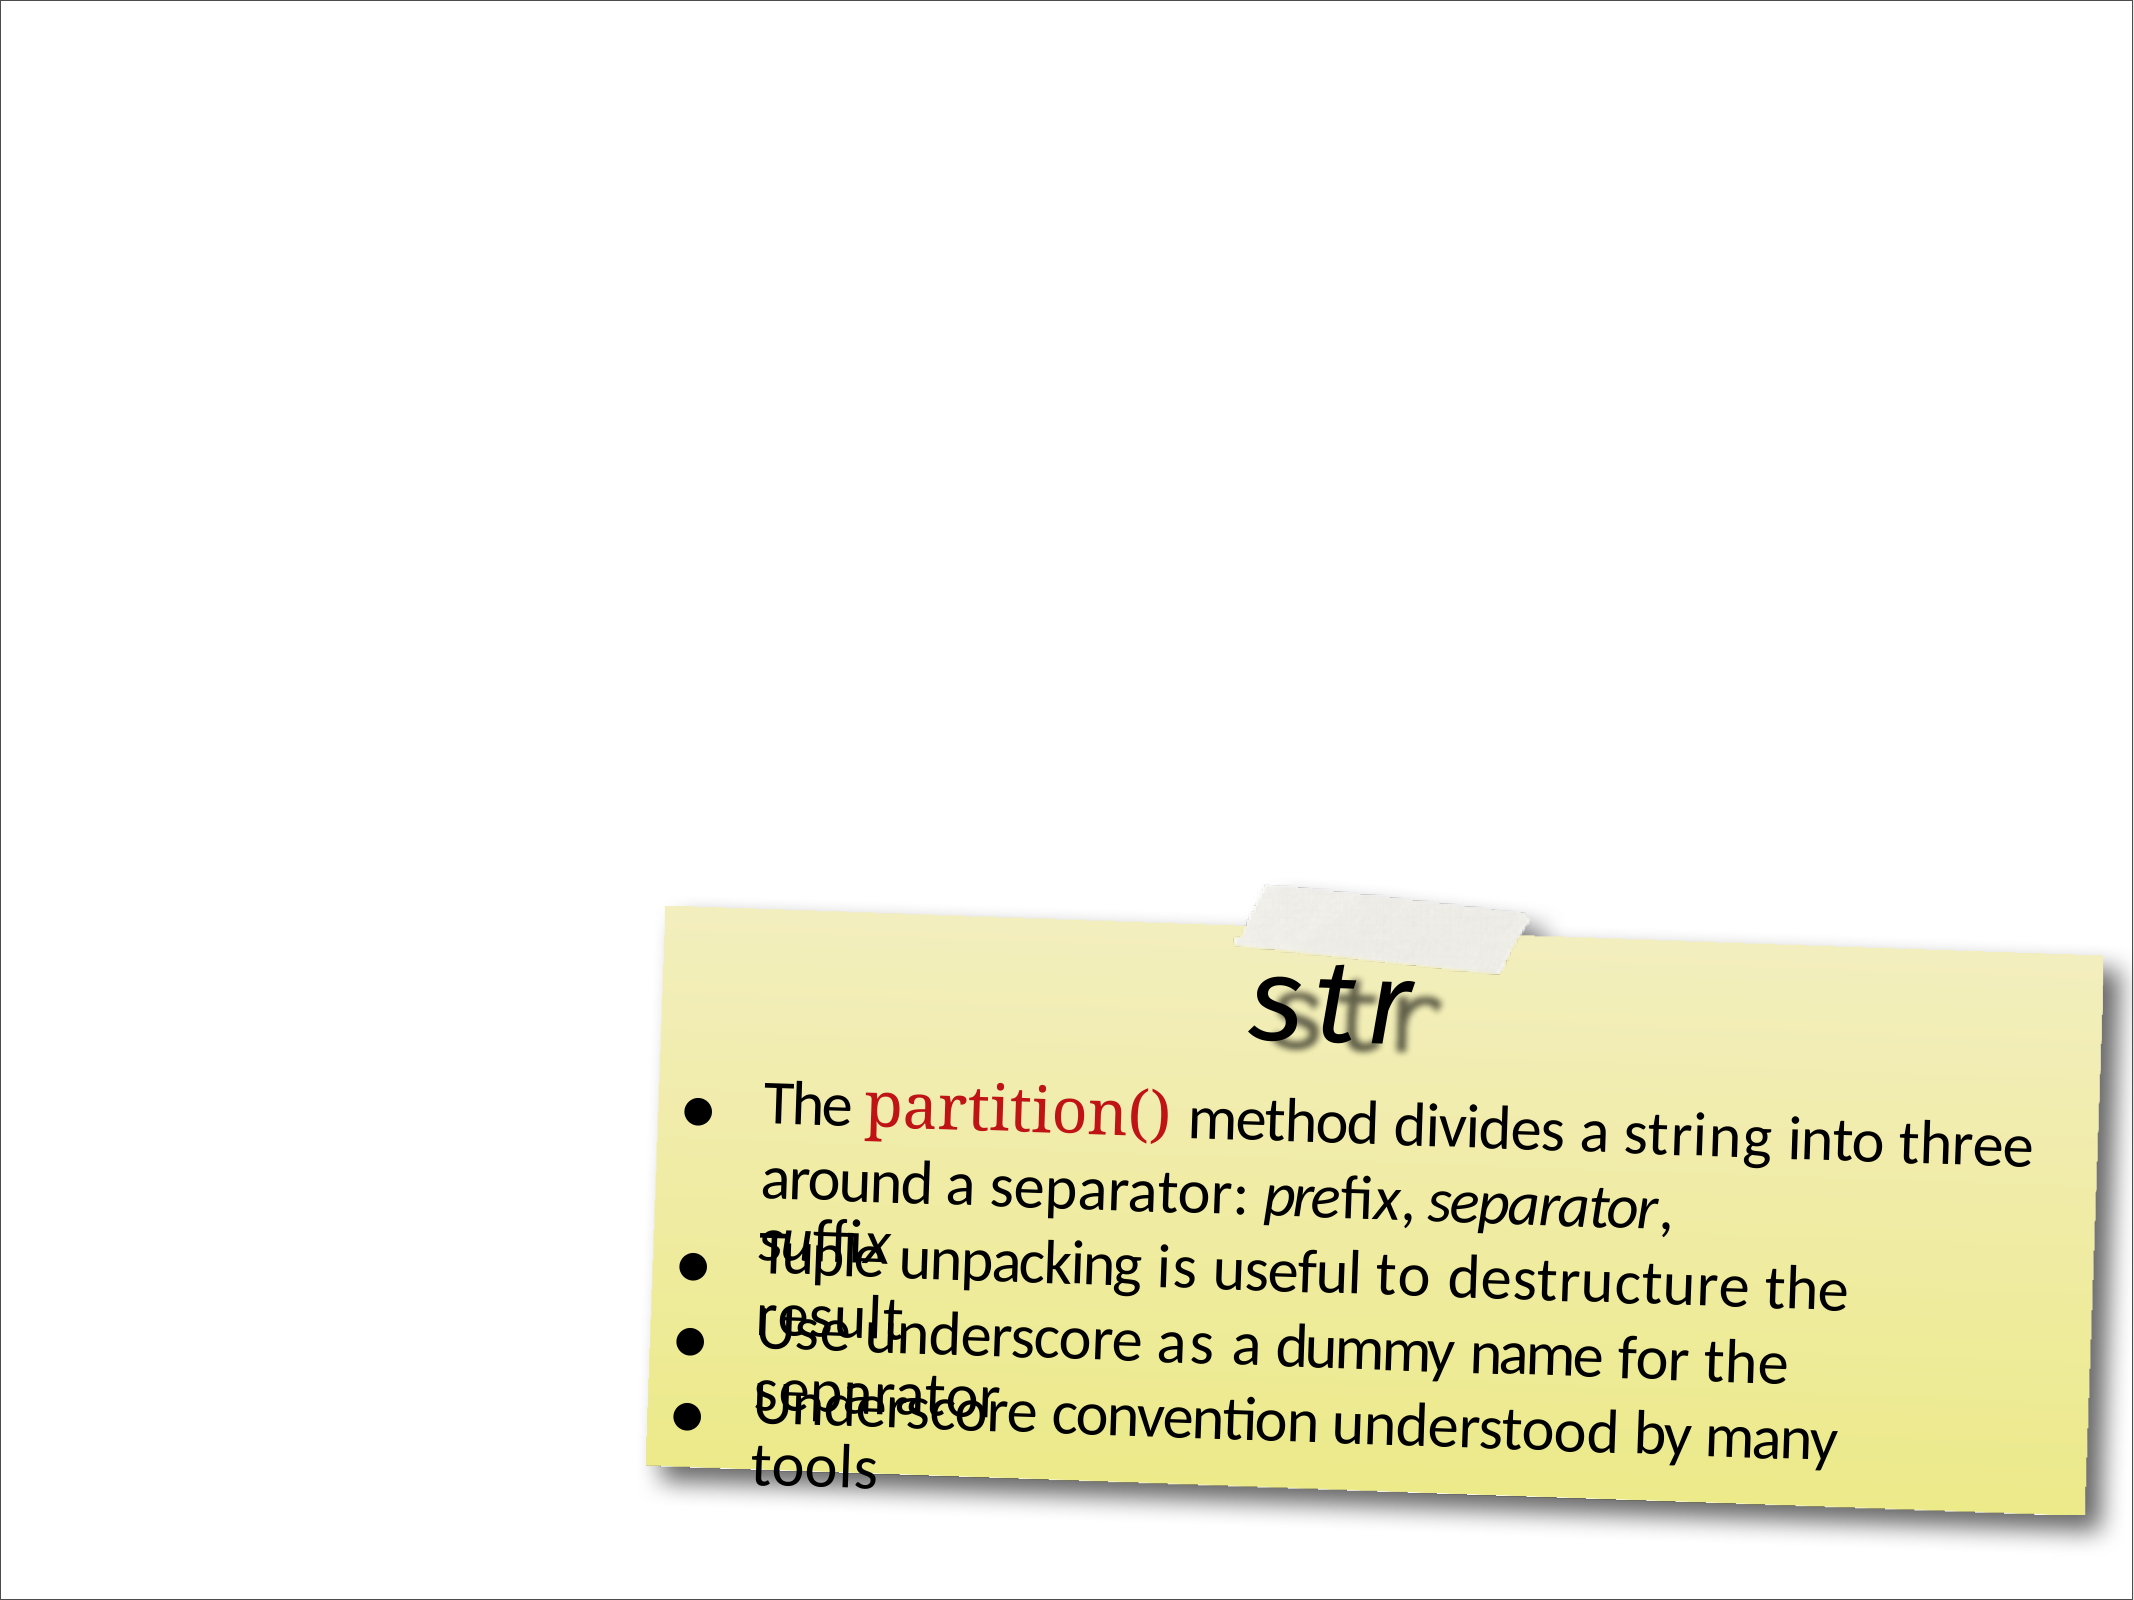

str

•
The partition() method divides a string into three
around a separator: prefix, separator, suffix
•
Tuple unpacking is useful to destructure the result
•
Use underscore as a dummy name for the separator
•
Underscore convention understood by many tools